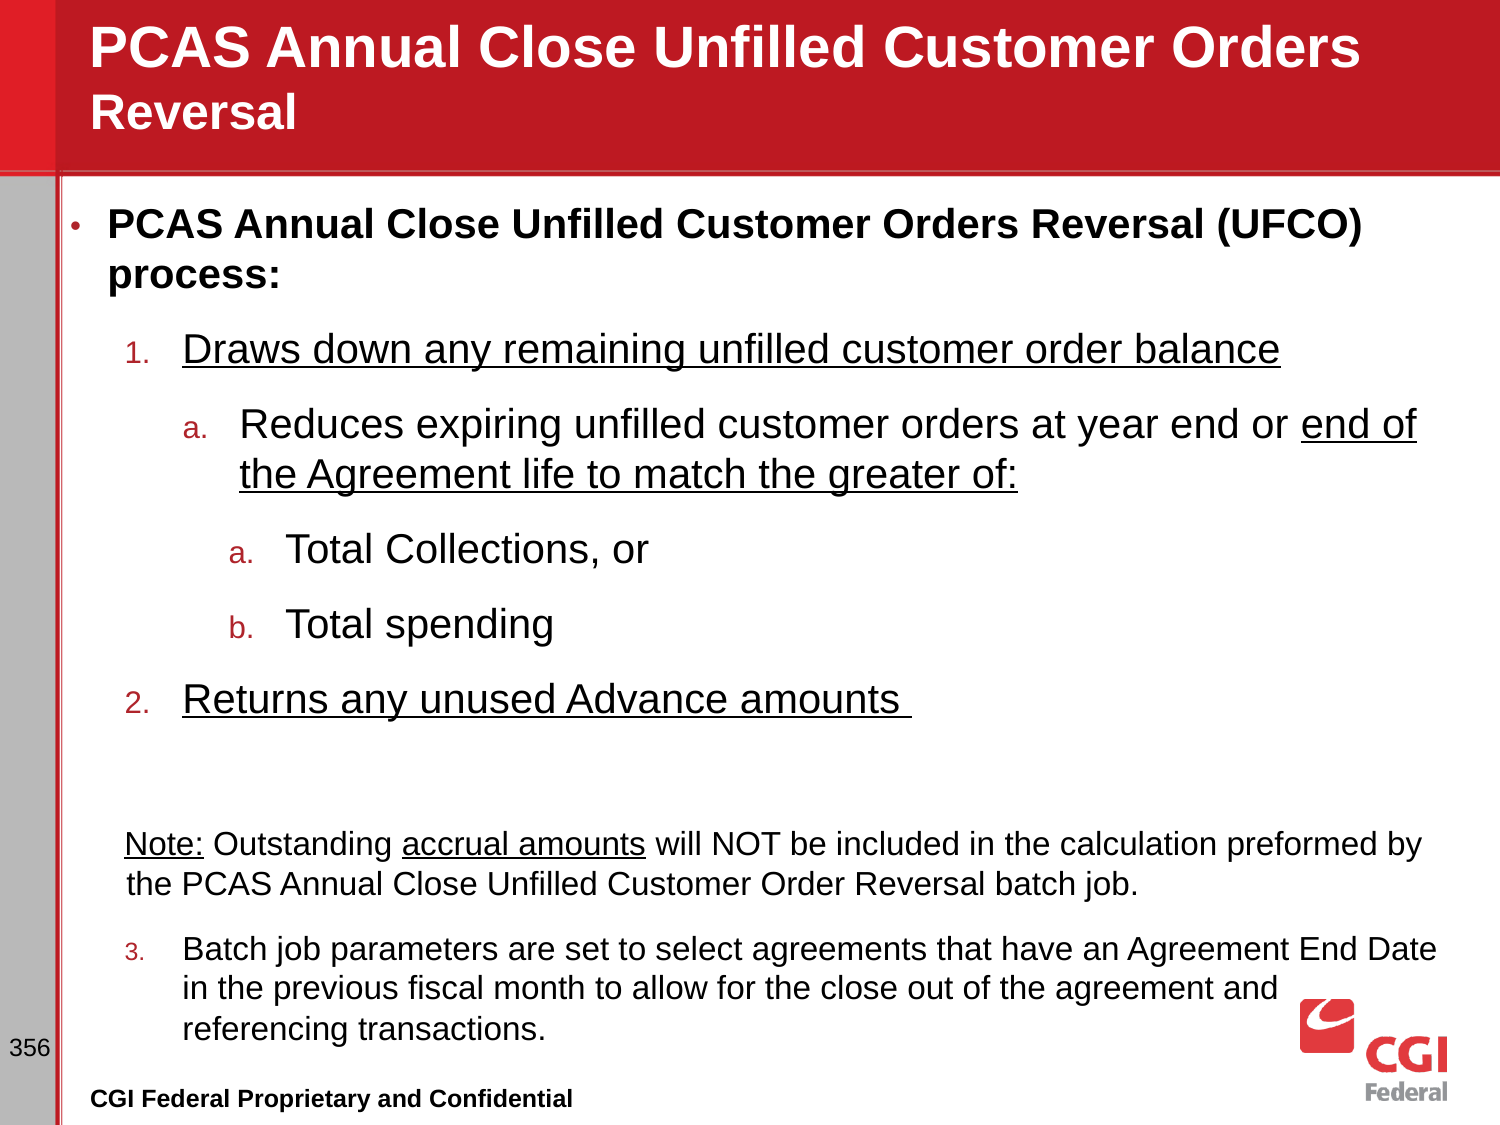

# PCAS Annual Close Unfilled Customer Orders Reversal
PCAS Annual Close Unfilled Customer Orders Reversal (UFCO) process:
Draws down any remaining unfilled customer order balance
Reduces expiring unfilled customer orders at year end or end of the Agreement life to match the greater of:
Total Collections, or
Total spending
Returns any unused Advance amounts

Note: Outstanding accrual amounts will NOT be included in the calculation preformed by the PCAS Annual Close Unfilled Customer Order Reversal batch job.
Batch job parameters are set to select agreements that have an Agreement End Date in the previous fiscal month to allow for the close out of the agreement and referencing transactions.

356
CGI Federal Proprietary and Confidential